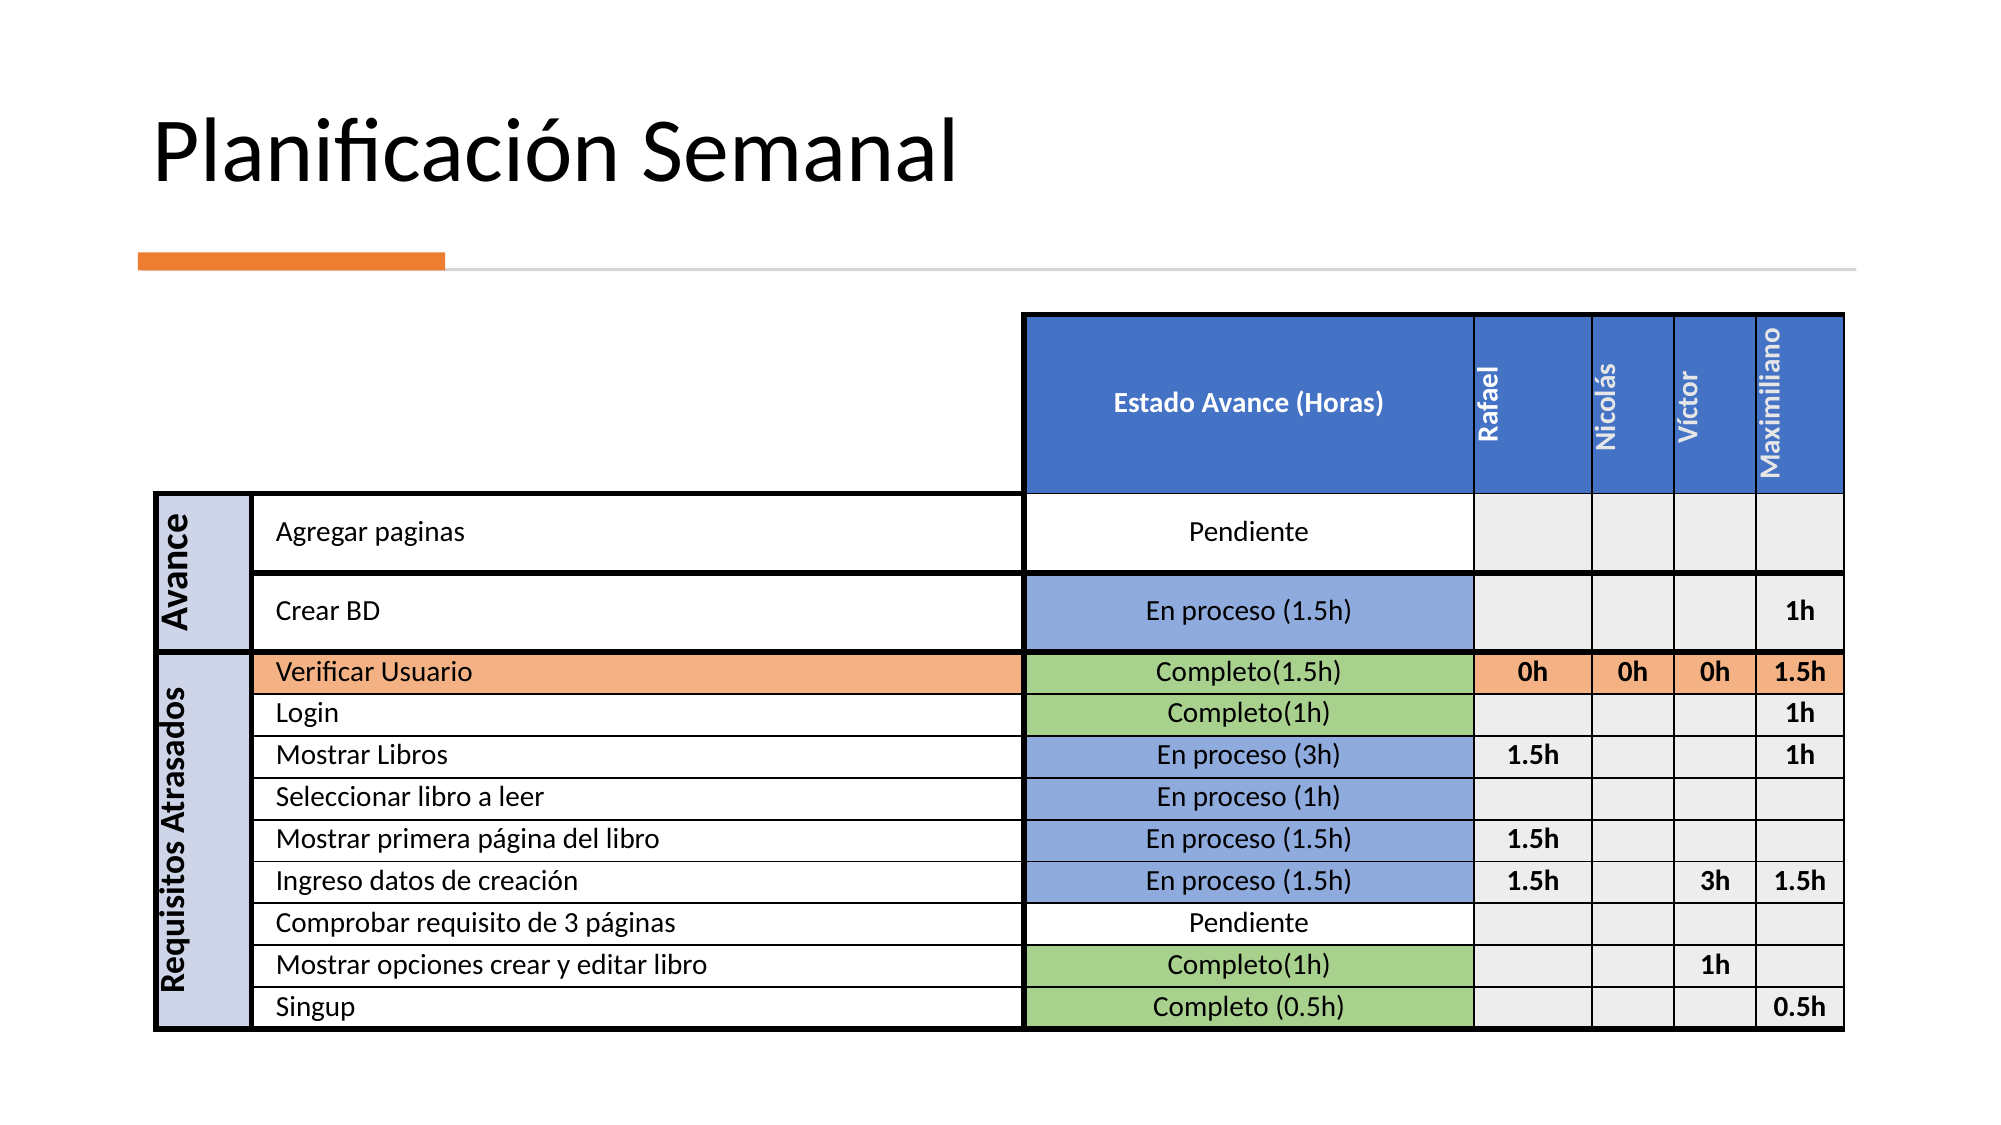

# Planificación Semanal

|  |  | Estado Avance (Horas) | Rafael | Nicolás | Víctor | Maximiliano |
| --- | --- | --- | --- | --- | --- | --- |
| Avance | Agregar paginas | Pendiente |  |  |  |  |
|  | Crear BD | En proceso (1.5h) |  |  |  | 1h |
| Requisitos Atrasados | Verificar Usuario | Completo(1.5h) | 0h | 0h | 0h | 1.5h |
|  | Login | Completo(1h) |  |  |  | 1h |
|  | Mostrar Libros | En proceso (3h) | 1.5h |  |  | 1h |
|  | Seleccionar libro a leer | En proceso (1h) |  |  |  |  |
|  | Mostrar primera página del libro | En proceso (1.5h) | 1.5h |  |  |  |
|  | Ingreso datos de creación | En proceso (1.5h) | 1.5h |  | 3h | 1.5h |
|  | Comprobar requisito de 3 páginas | Pendiente |  |  |  |  |
|  | Mostrar opciones crear y editar libro | Completo(1h) |  |  | 1h |  |
|  | Singup | Completo (0.5h) |  |  |  | 0.5h |